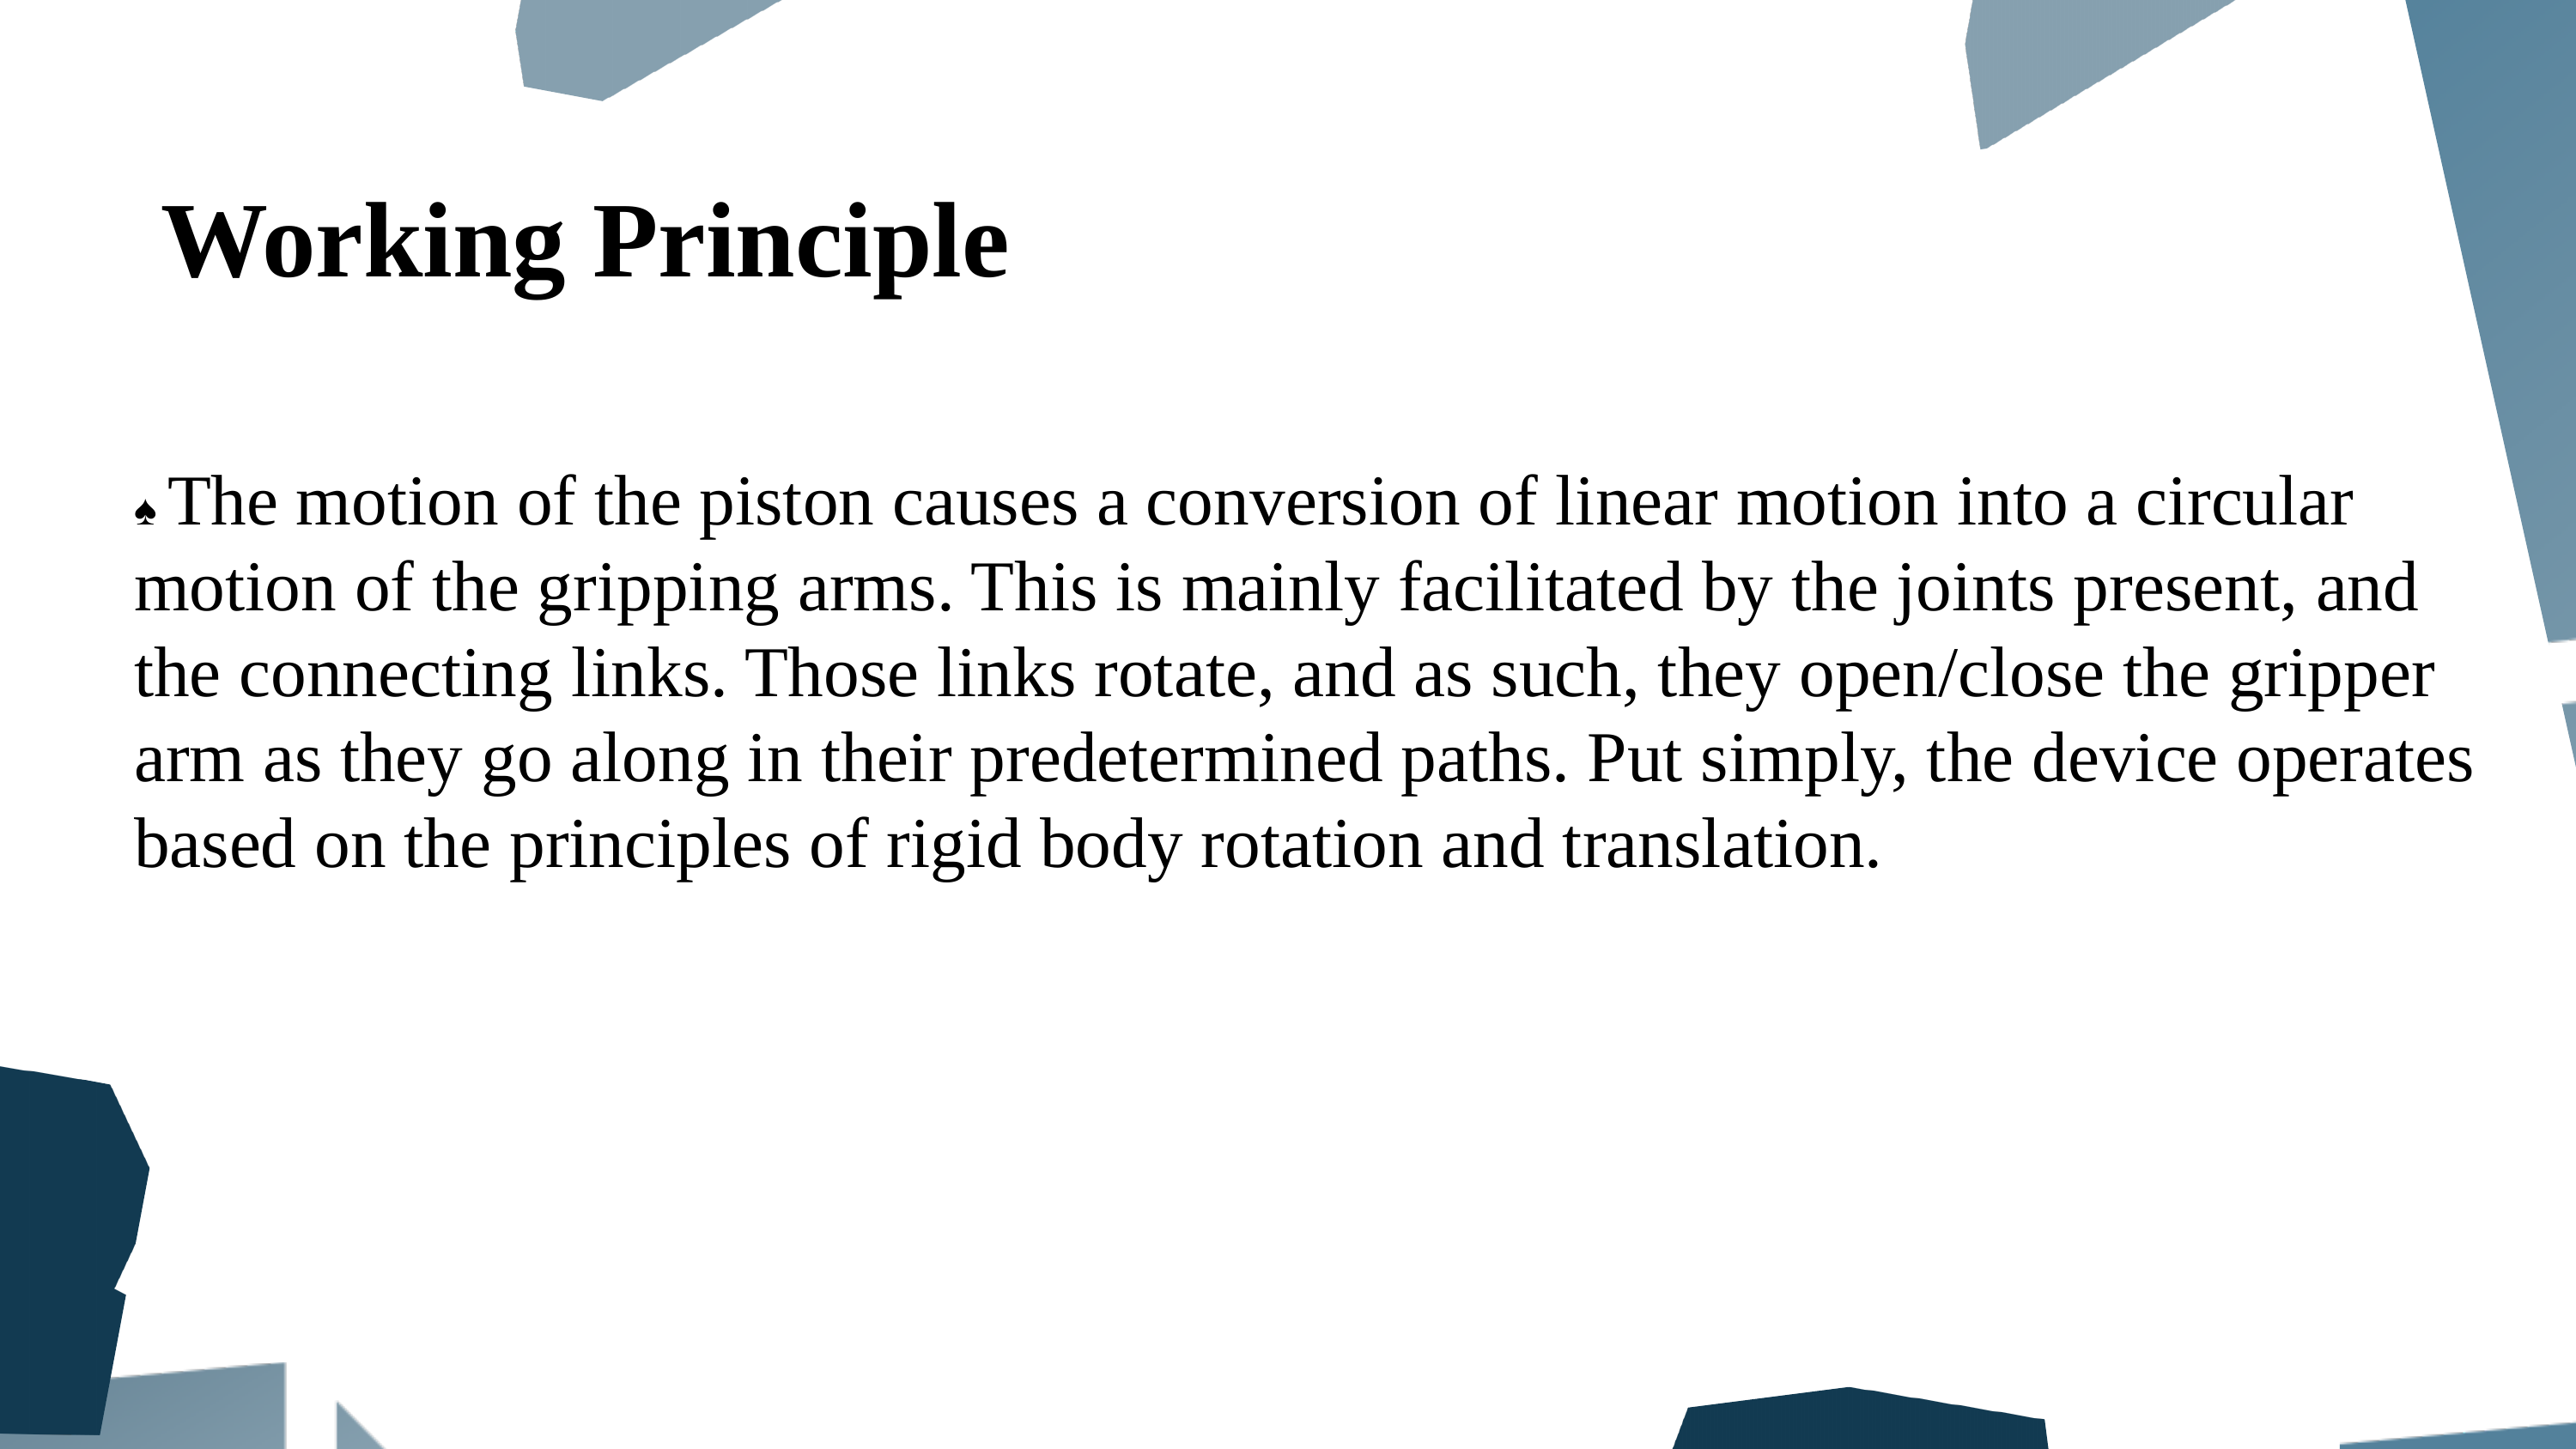

Working Principle

♠ The motion of the piston causes a conversion of linear motion into a circular motion of the gripping arms. This is mainly facilitated by the joints present, and the connecting links. Those links rotate, and as such, they open/close the gripper arm as they go along in their predetermined paths. Put simply, the device operates based on the principles of rigid body rotation and translation.